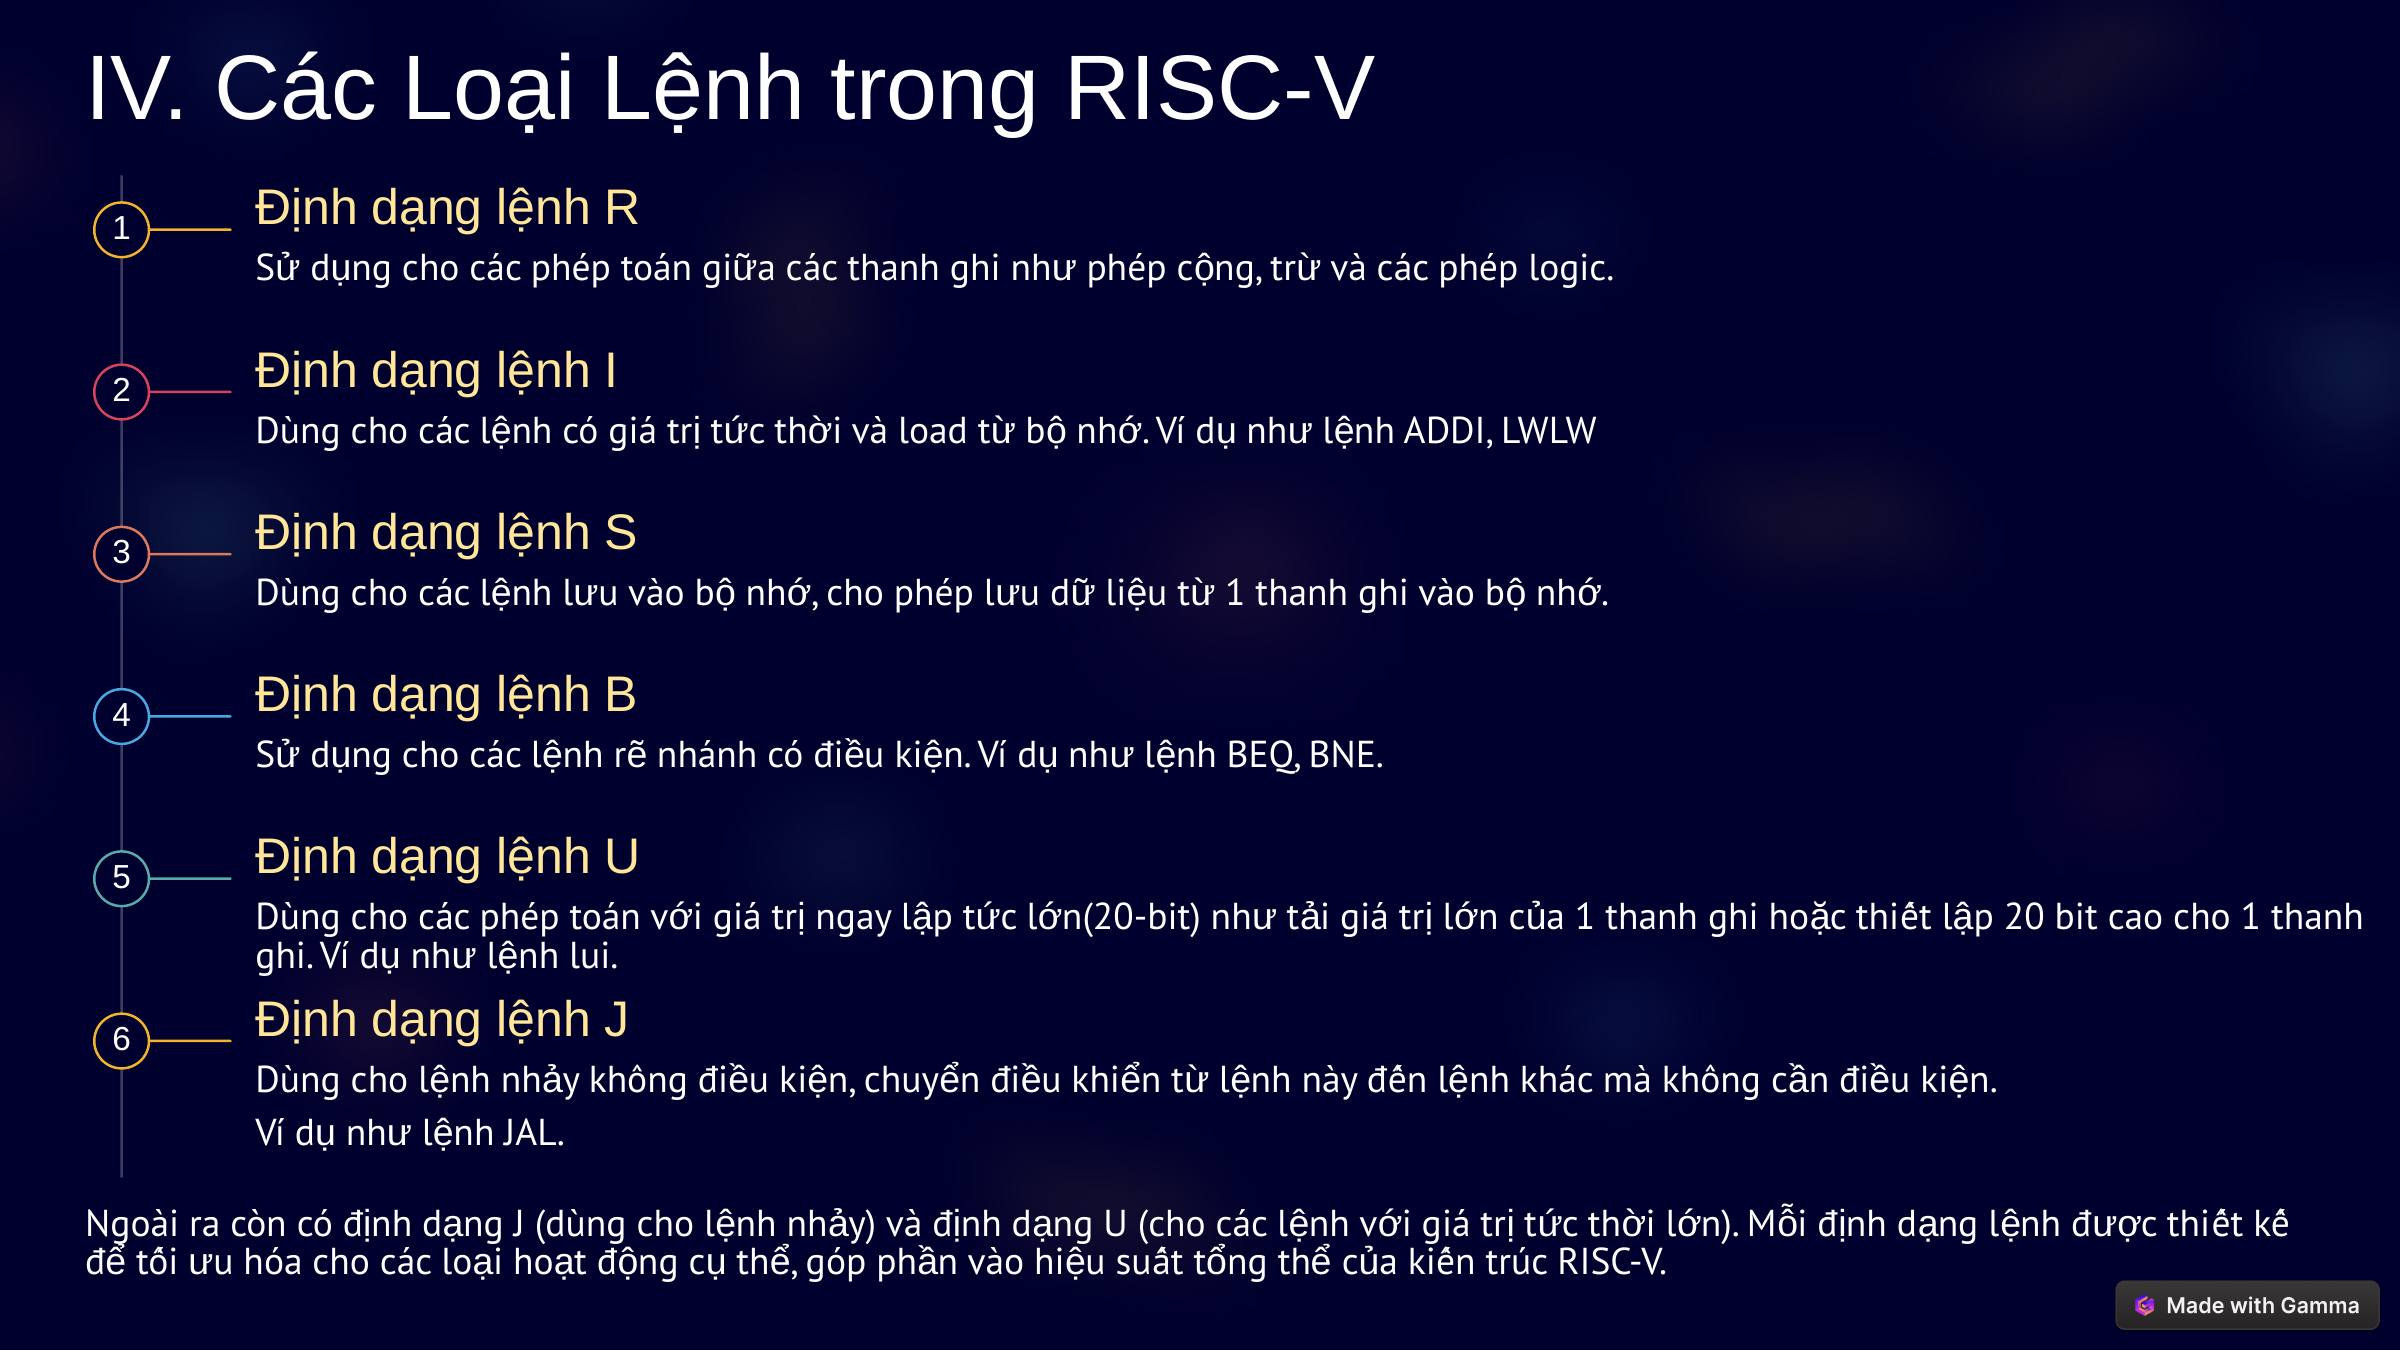

IV. Các Loại Lệnh trong RISC-V

Định dạng lệnh R

1

Sử dụng cho các phép toán giữa các thanh ghi như phép cộng, trừ và các phép logic.
Định dạng lệnh I

2

Dùng cho các lệnh có giá trị tức thời và load từ bộ nhớ. Ví dụ như lệnh ADDI, LWLW
Định dạng lệnh S

3

Dùng cho các lệnh lưu vào bộ nhớ, cho phép lưu dữ liệu từ 1 thanh ghi vào bộ nhớ.
Định dạng lệnh B

4

Sử dụng cho các lệnh rẽ nhánh có điều kiện. Ví dụ như lệnh BEQ, BNE.
Định dạng lệnh U

5

Dùng cho các phép toán với giá trị ngay lập tức lớn(20-bit) như tải giá trị lớn của 1 thanh ghi hoặc thiết lập 20 bit cao cho 1 thanh
ghi. Ví dụ như lệnh lui.
Định dạng lệnh J

6

Dùng cho lệnh nhảy không điều kiện, chuyển điều khiển từ lệnh này đến lệnh khác mà không cần điều kiện.
Ví dụ như lệnh JAL.
Ngoài ra còn có định dạng J (dùng cho lệnh nhảy) và định dạng U (cho các lệnh với giá trị tức thời lớn). Mỗi định dạng lệnh được thiết kế để tối ưu hóa cho các loại hoạt động cụ thể, góp phần vào hiệu suất tổng thể của kiến trúc RISC-V.